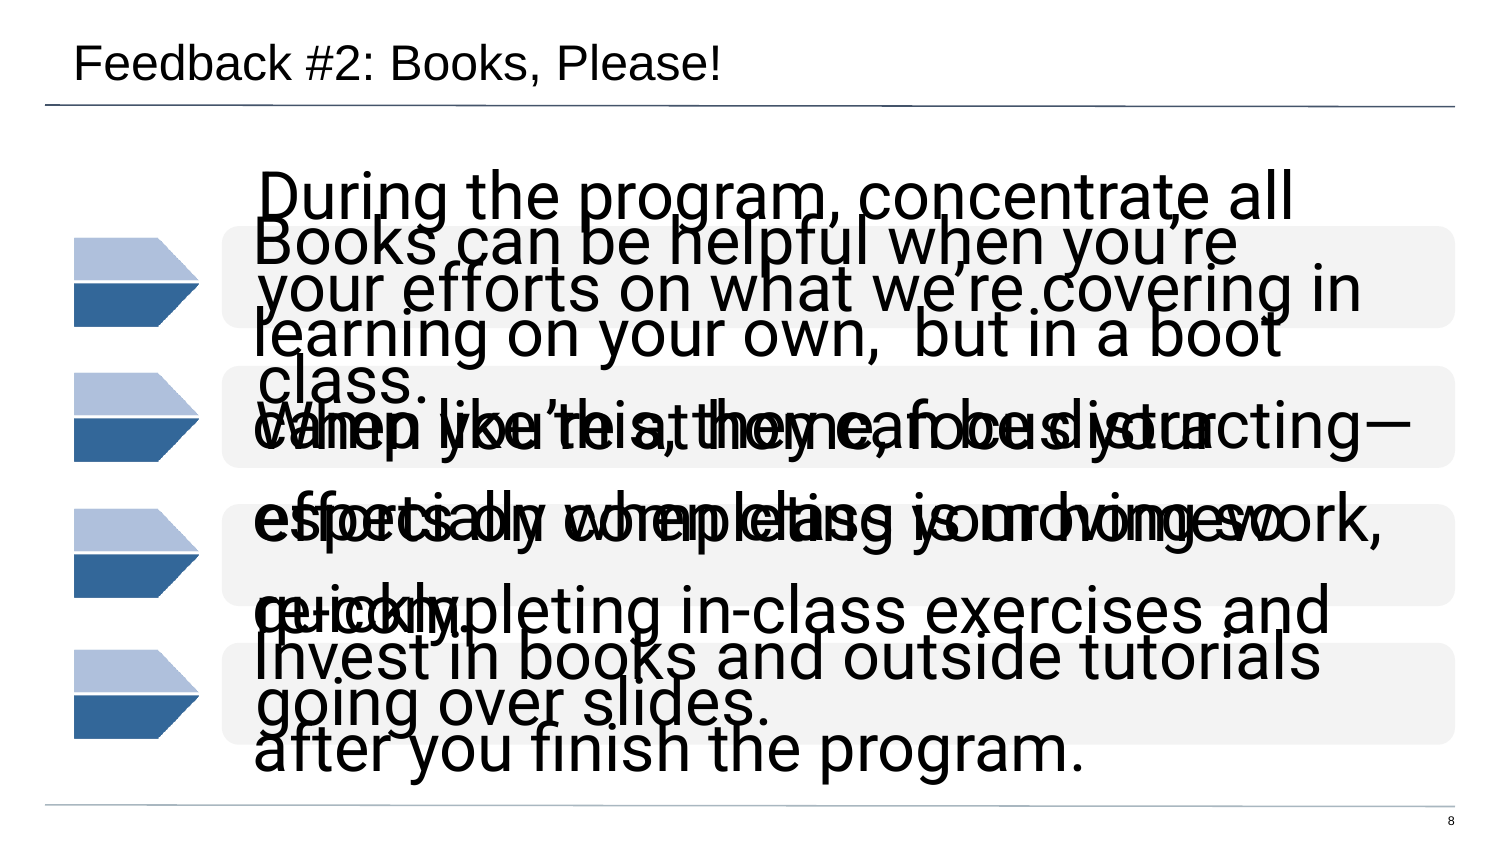

# Feedback #2: Books, Please!
During the program, concentrate all your efforts on what we’re covering in class.
Books can be helpful when you’re learning on your own,  but in a boot camp like this, they can be distracting—especially when class is moving so quickly.
When you’re at home, focus your efforts on completing your homework, re-completing in-class exercises and going over slides.
Invest in books and outside tutorials after you finish the program.

8